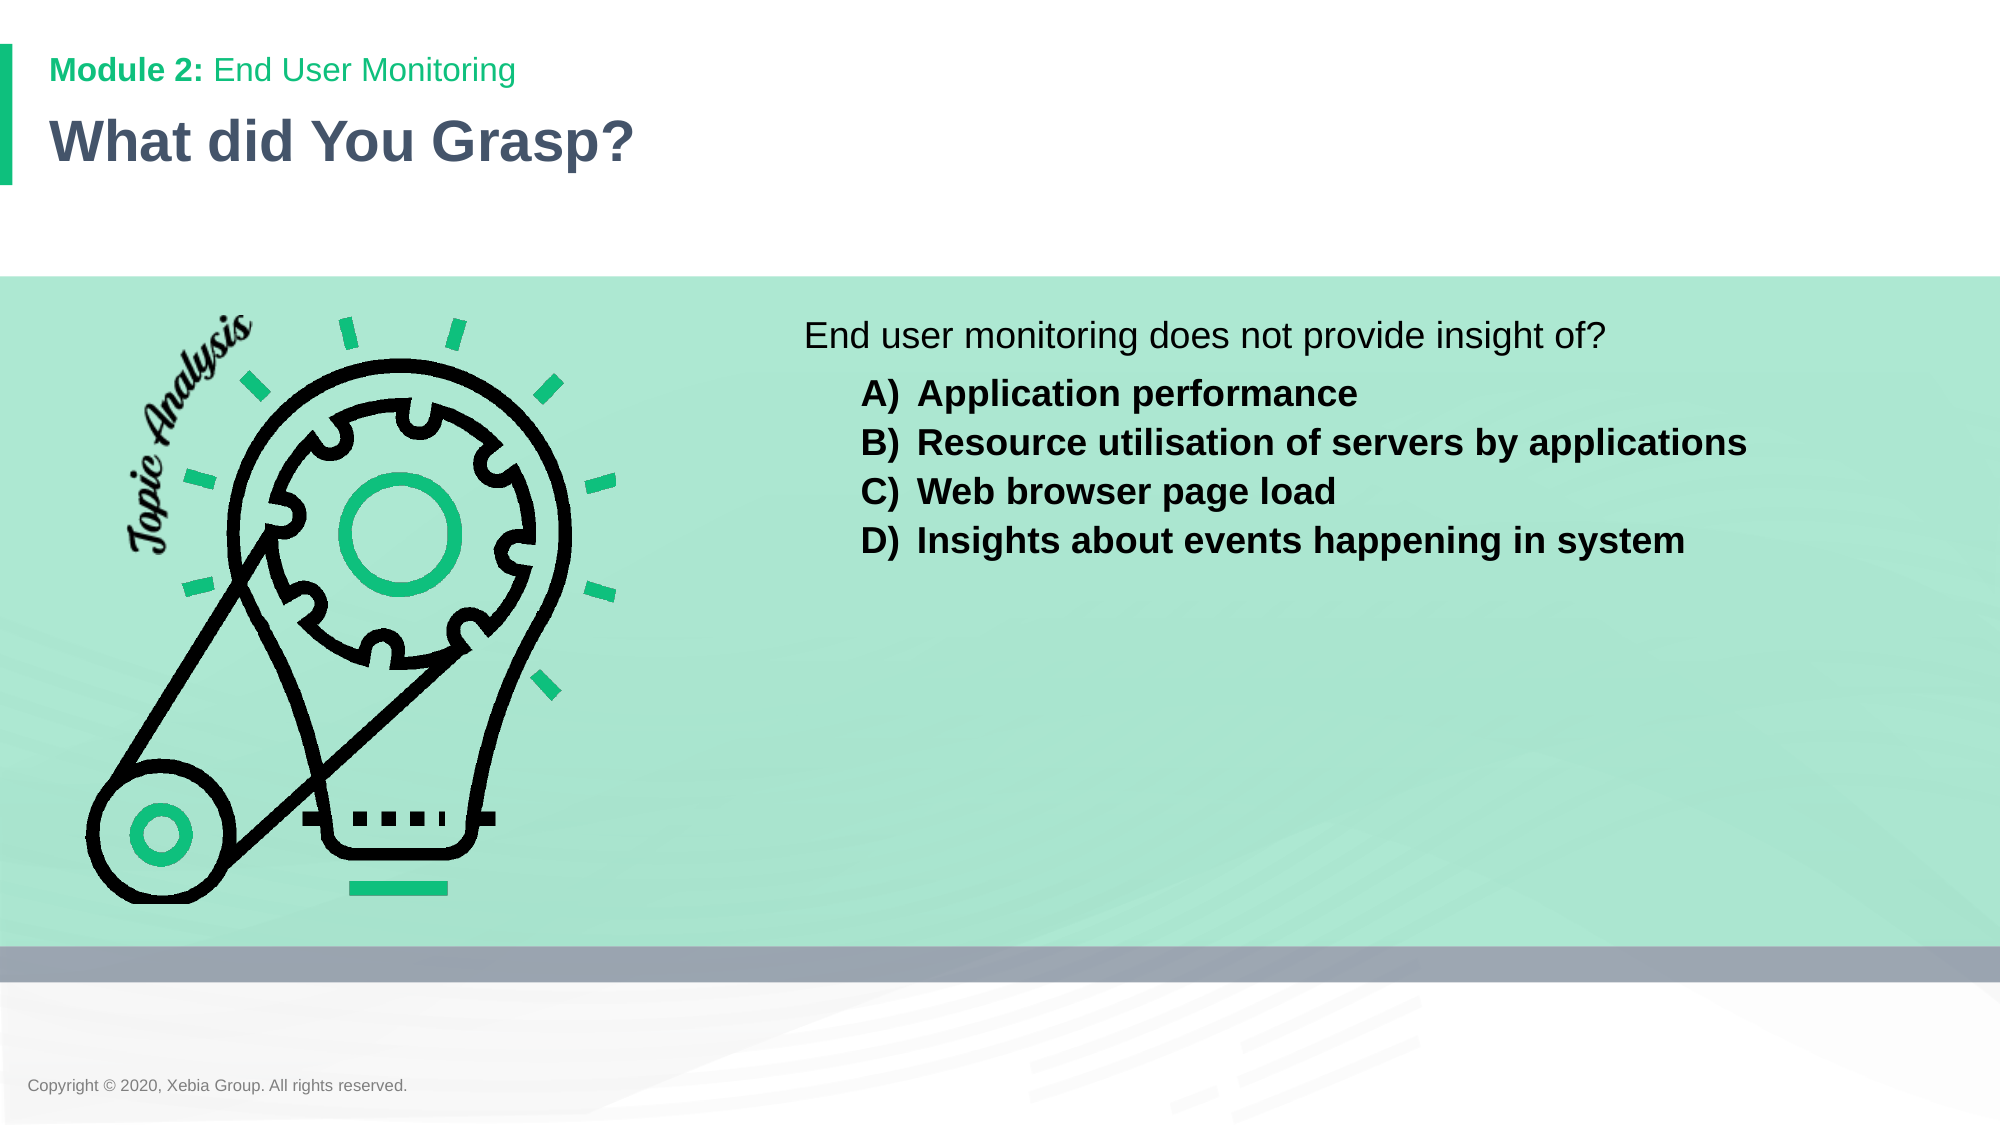

# What did You Grasp?
End user monitoring does not provide insight of?
Application performance
Resource utilisation of servers by applications
Web browser page load
Insights about events happening in system